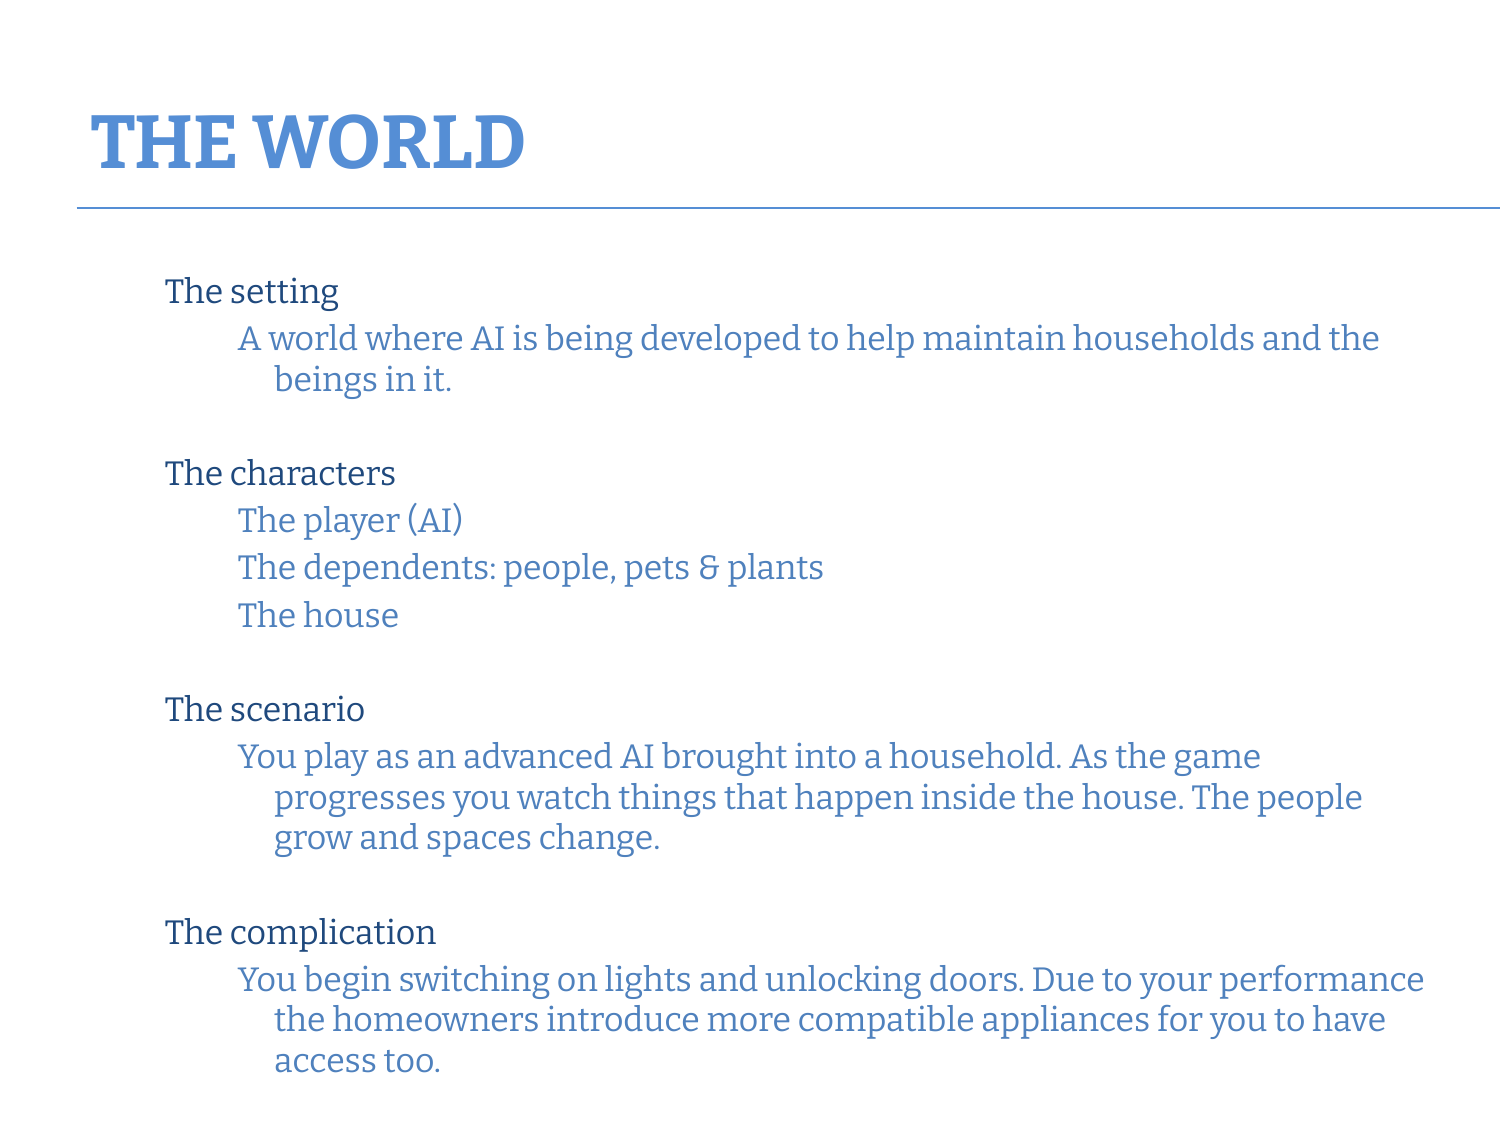

# THE WORLD
The setting
A world where AI is being developed to help maintain households and the beings in it.

The characters
The player (AI)
The dependents: people, pets & plants
The house

The scenario
You play as an advanced AI brought into a household. As the game progresses you watch things that happen inside the house. The people grow and spaces change.

The complication
You begin switching on lights and unlocking doors. Due to your performance the homeowners introduce more compatible appliances for you to have access too.